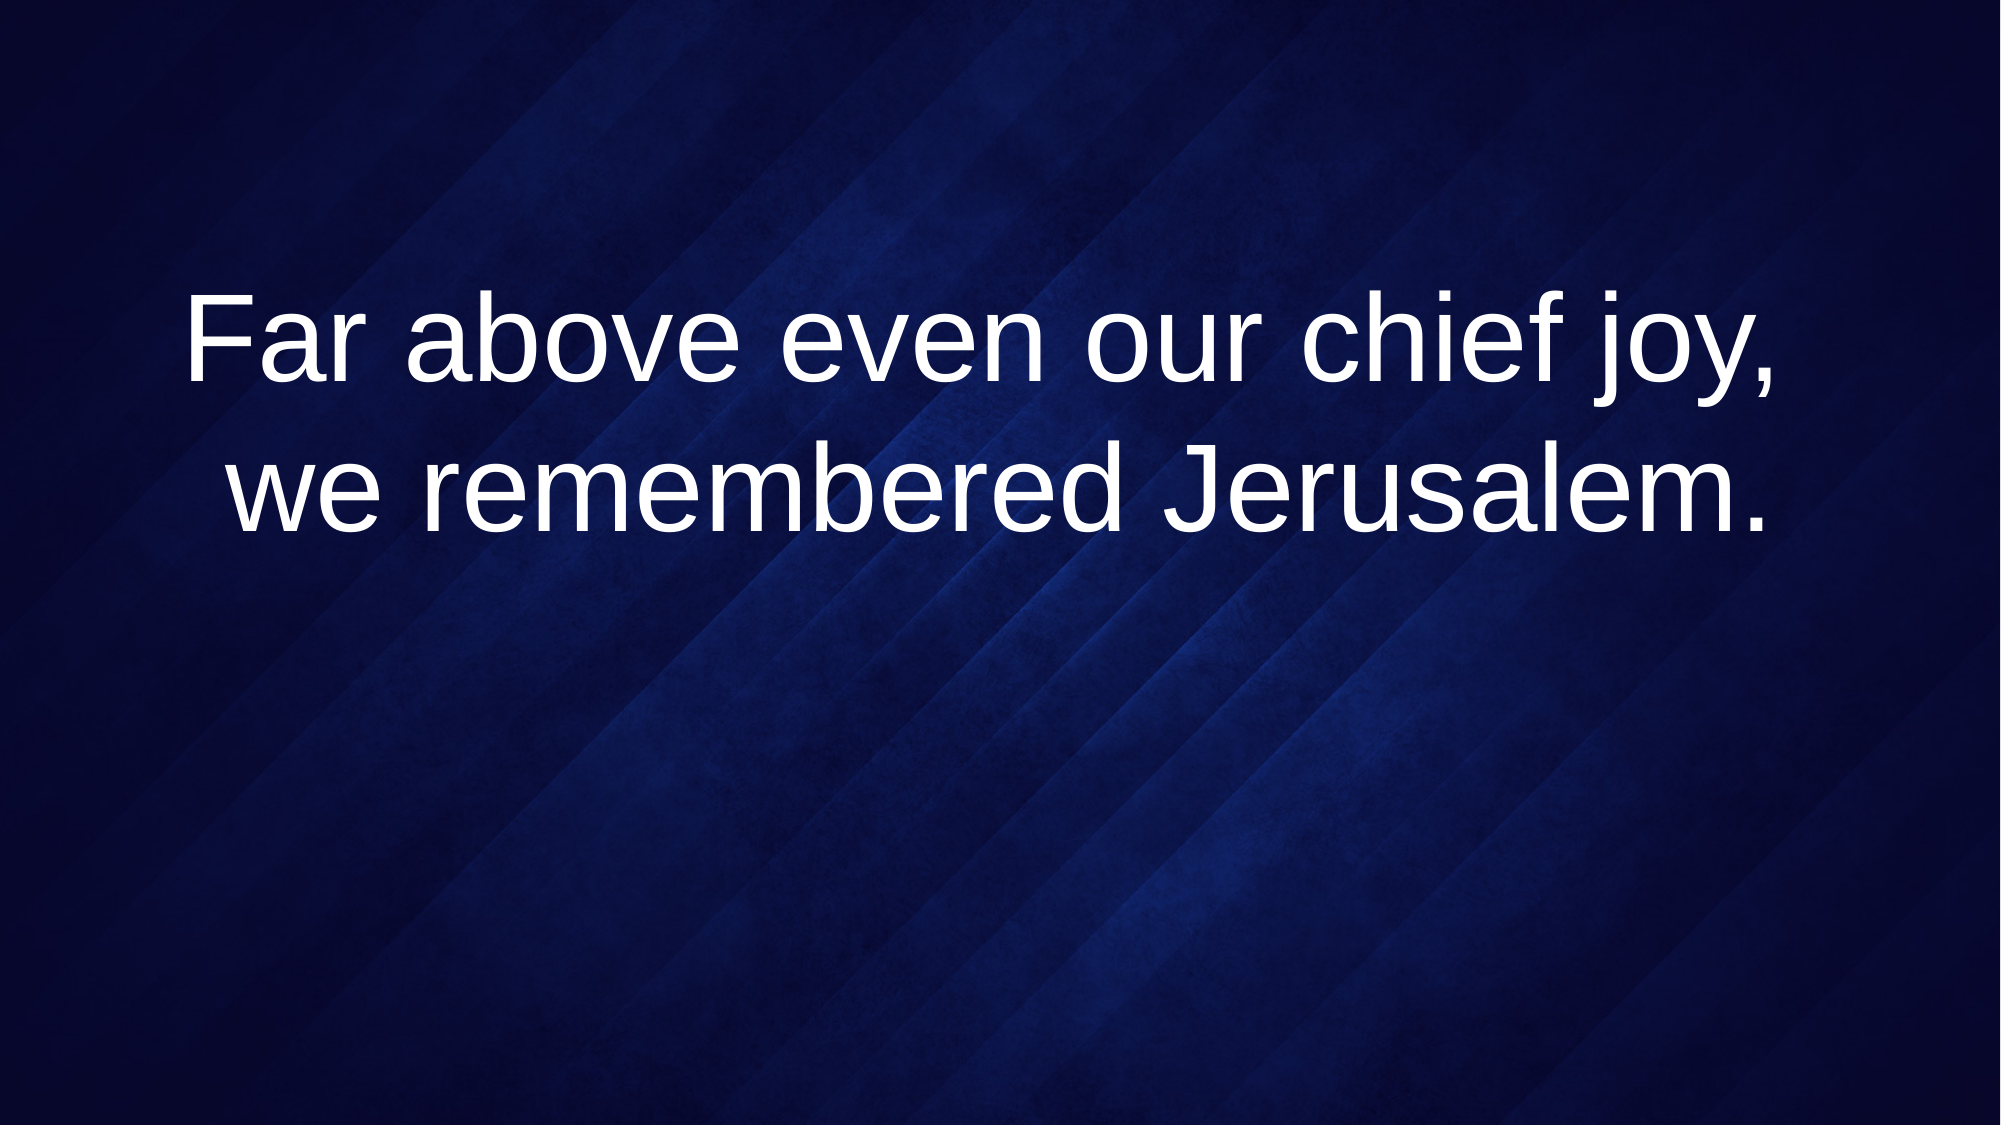

# Far above even our chief joy, we remembered Jerusalem.